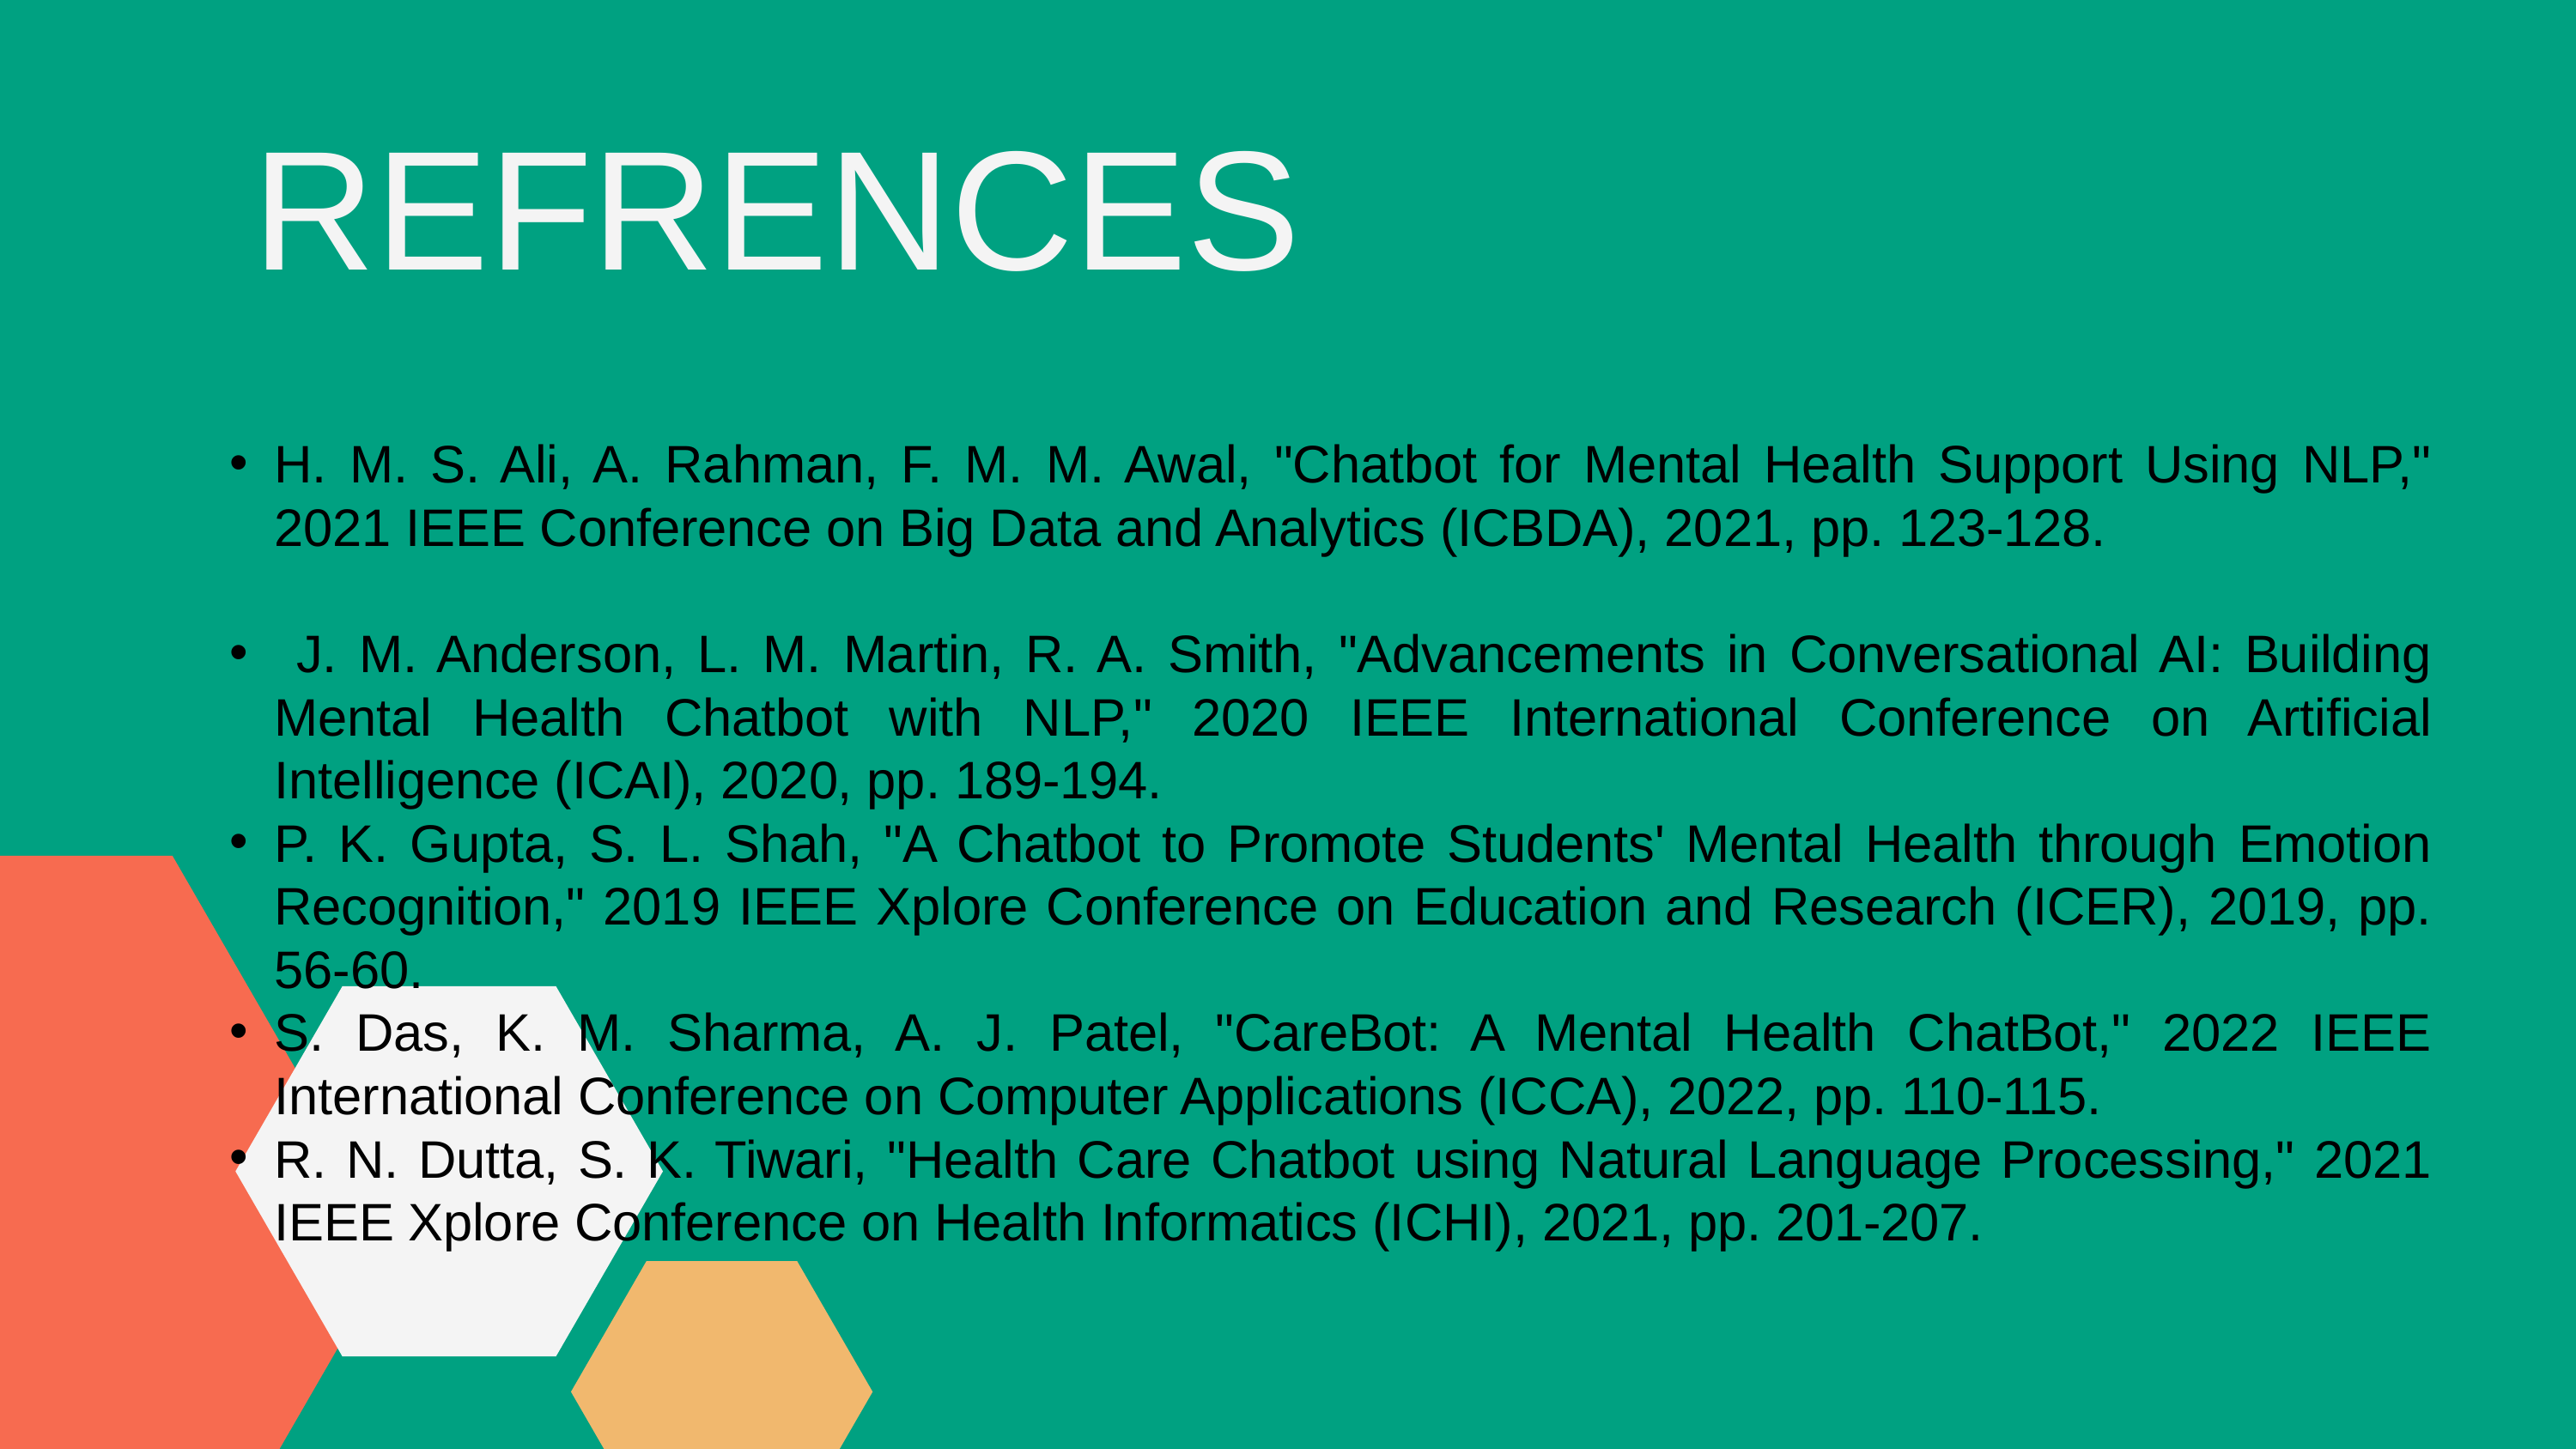

REFRENCES

H. M. S. Ali, A. Rahman, F. M. M. Awal, "Chatbot for Mental Health Support Using NLP," 2021 IEEE Conference on Big Data and Analytics (ICBDA), 2021, pp. 123-128.

 J. M. Anderson, L. M. Martin, R. A. Smith, "Advancements in Conversational AI: Building Mental Health Chatbot with NLP," 2020 IEEE International Conference on Artificial Intelligence (ICAI), 2020, pp. 189-194.
P. K. Gupta, S. L. Shah, "A Chatbot to Promote Students' Mental Health through Emotion Recognition," 2019 IEEE Xplore Conference on Education and Research (ICER), 2019, pp. 56-60.
S. Das, K. M. Sharma, A. J. Patel, "CareBot: A Mental Health ChatBot," 2022 IEEE International Conference on Computer Applications (ICCA), 2022, pp. 110-115.
R. N. Dutta, S. K. Tiwari, "Health Care Chatbot using Natural Language Processing," 2021 IEEE Xplore Conference on Health Informatics (ICHI), 2021, pp. 201-207.